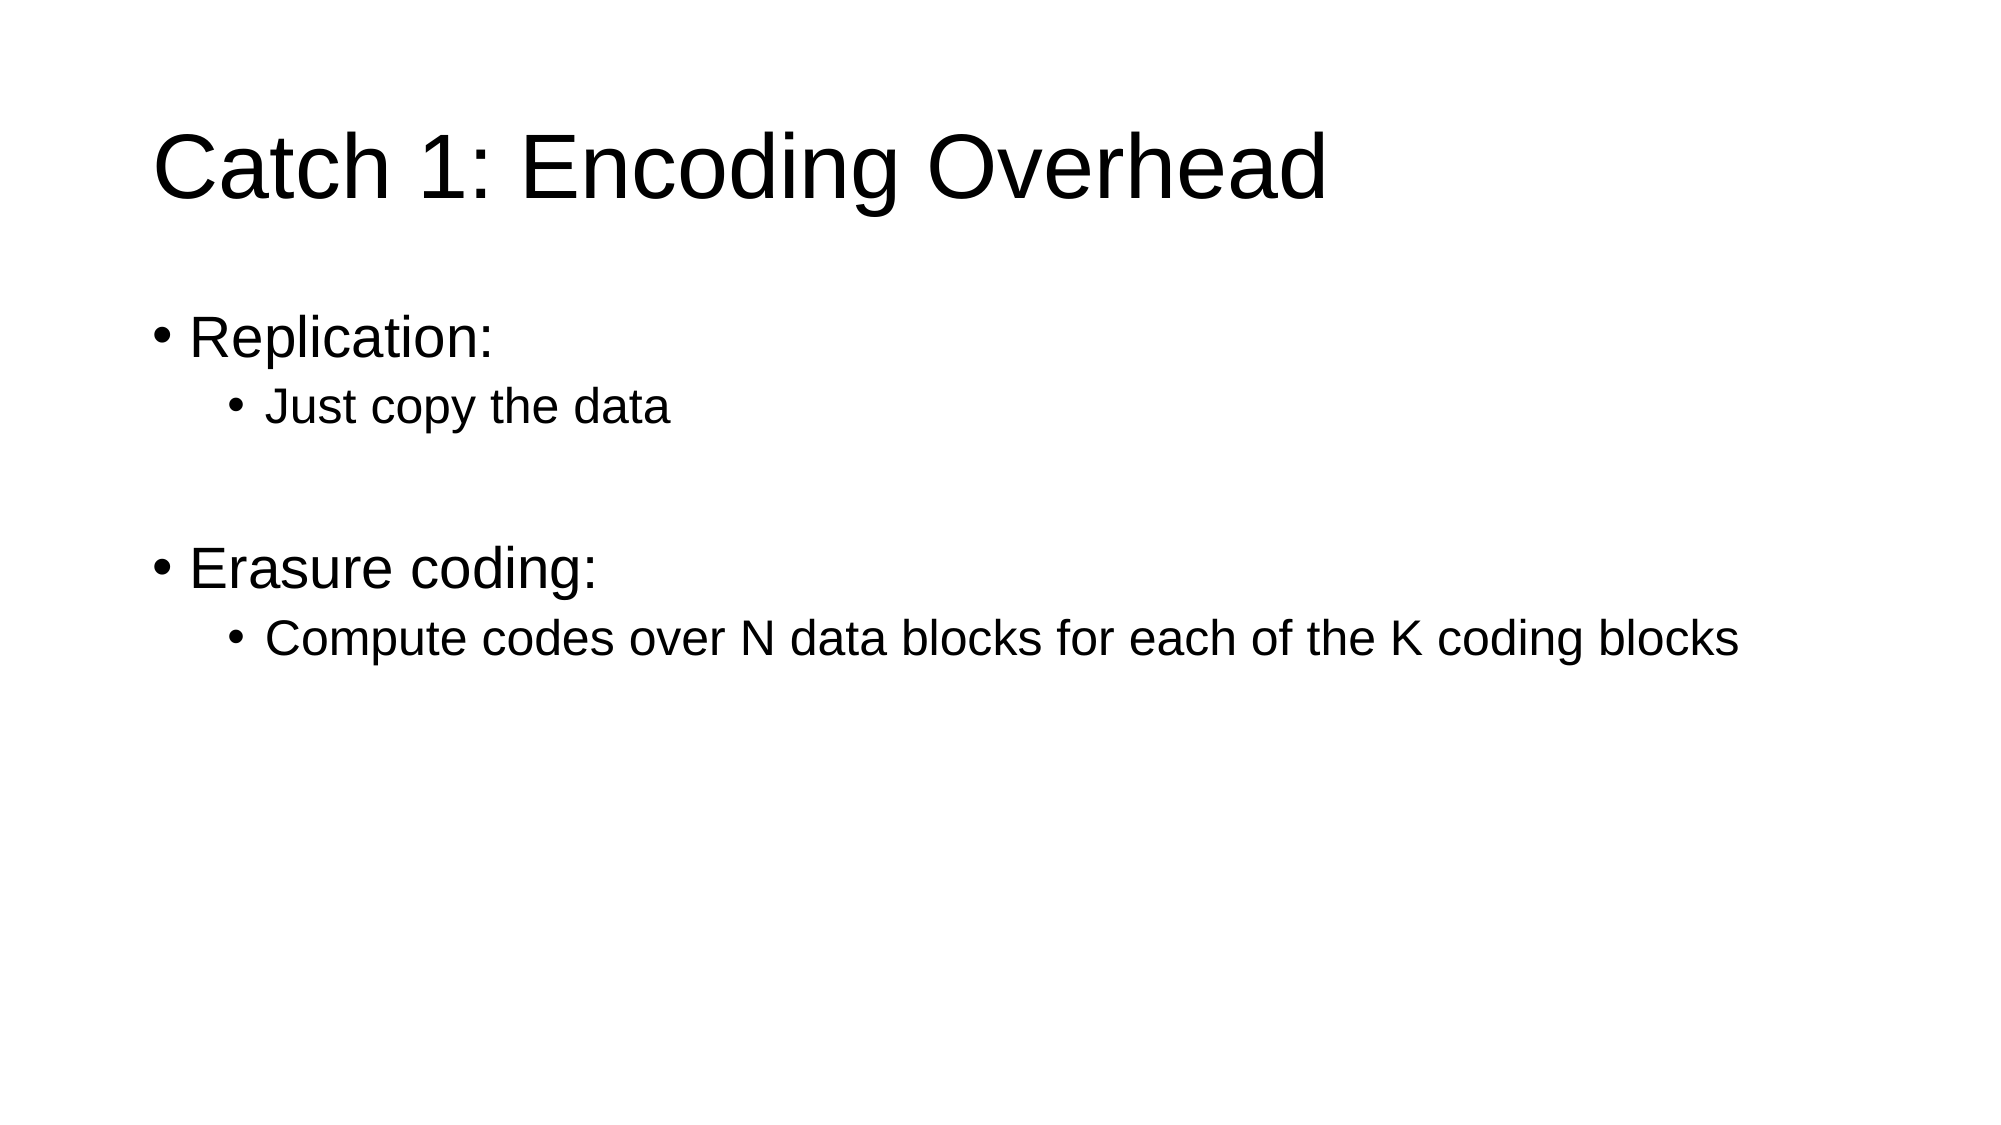

# Catch 1: Encoding Overhead
Replication:
Just copy the data

Erasure coding:
Compute codes over N data blocks for each of the K coding blocks